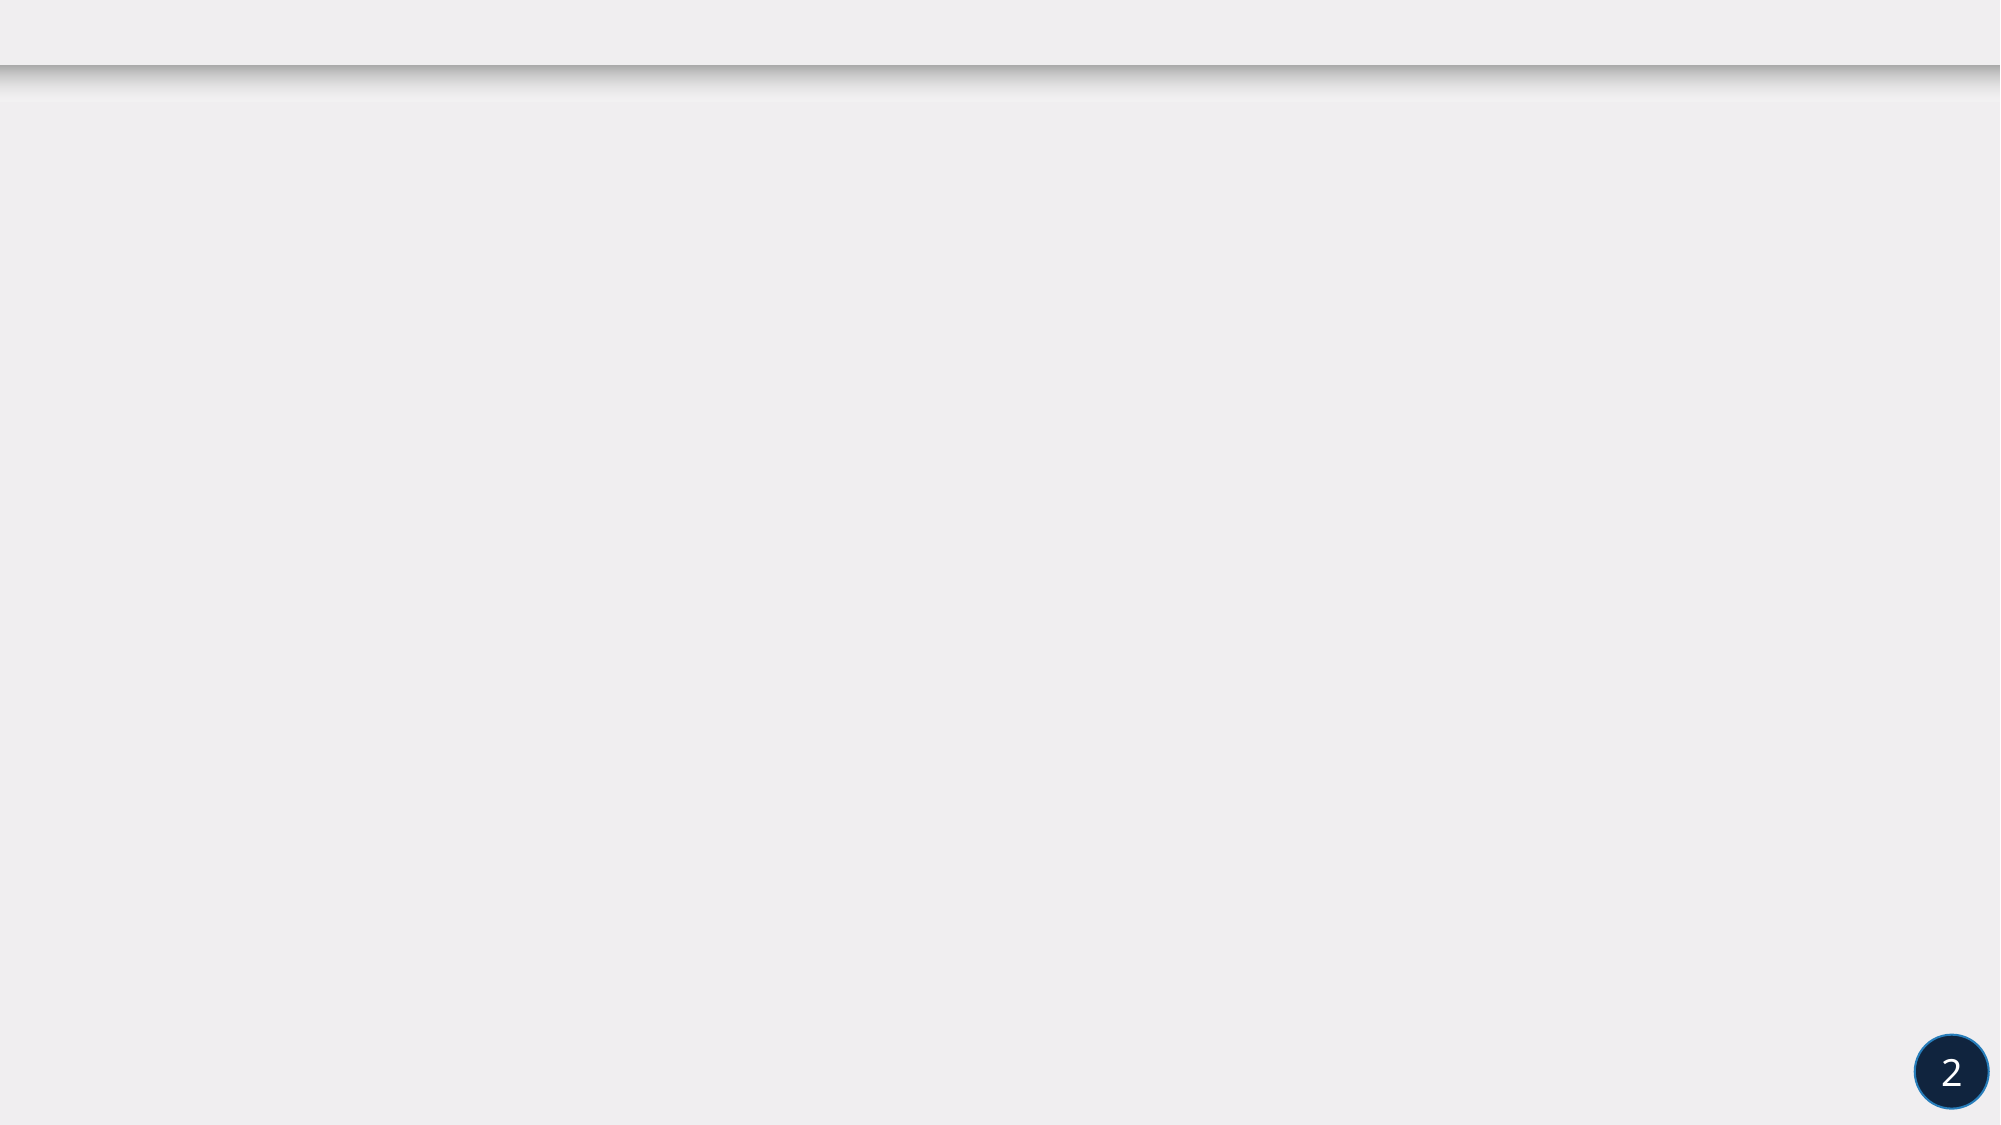

Contexte générale
&
Problématiques

Etude de l’existant

Réalisation

Analyse
 &
 Conception

Conclusions
&
 Perspectives

2